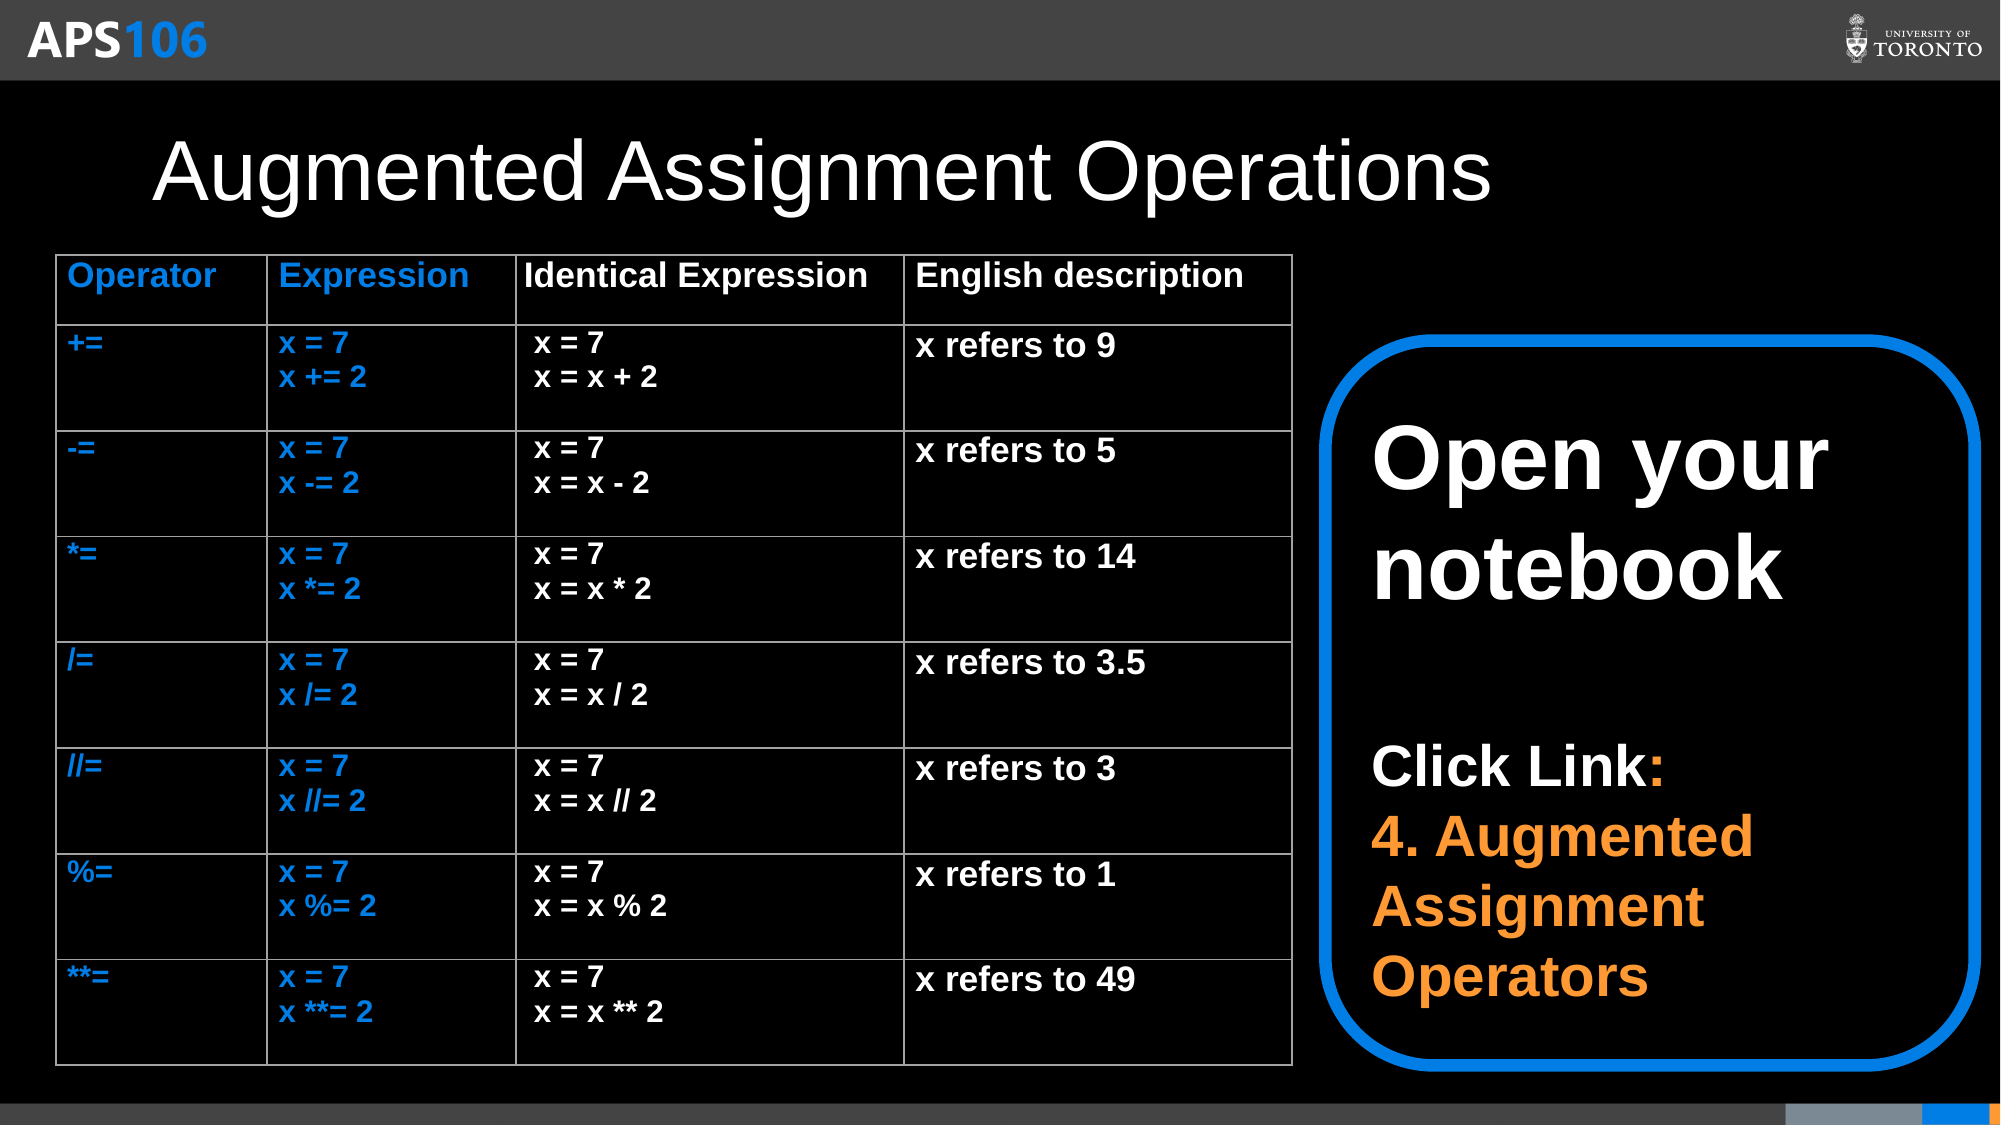

# Augmented Assignment Operations
| Operator | Expression | Identical Expression | English description |
| --- | --- | --- | --- |
| += | x = 7 x += 2 | x = 7 x = x + 2 | x refers to 9 |
| -= | x = 7 x -= 2 | x = 7 x = x - 2 | x refers to 5 |
| \*= | x = 7 x \*= 2 | x = 7 x = x \* 2 | x refers to 14 |
| /= | x = 7 x /= 2 | x = 7 x = x / 2 | x refers to 3.5 |
| //= | x = 7 x //= 2 | x = 7 x = x // 2 | x refers to 3 |
| %= | x = 7 x %= 2 | x = 7 x = x % 2 | x refers to 1 |
| \*\*= | x = 7 x \*\*= 2 | x = 7 x = x \*\* 2 | x refers to 49 |
Open your notebook

Click Link:
4. Augmented Assignment Operators